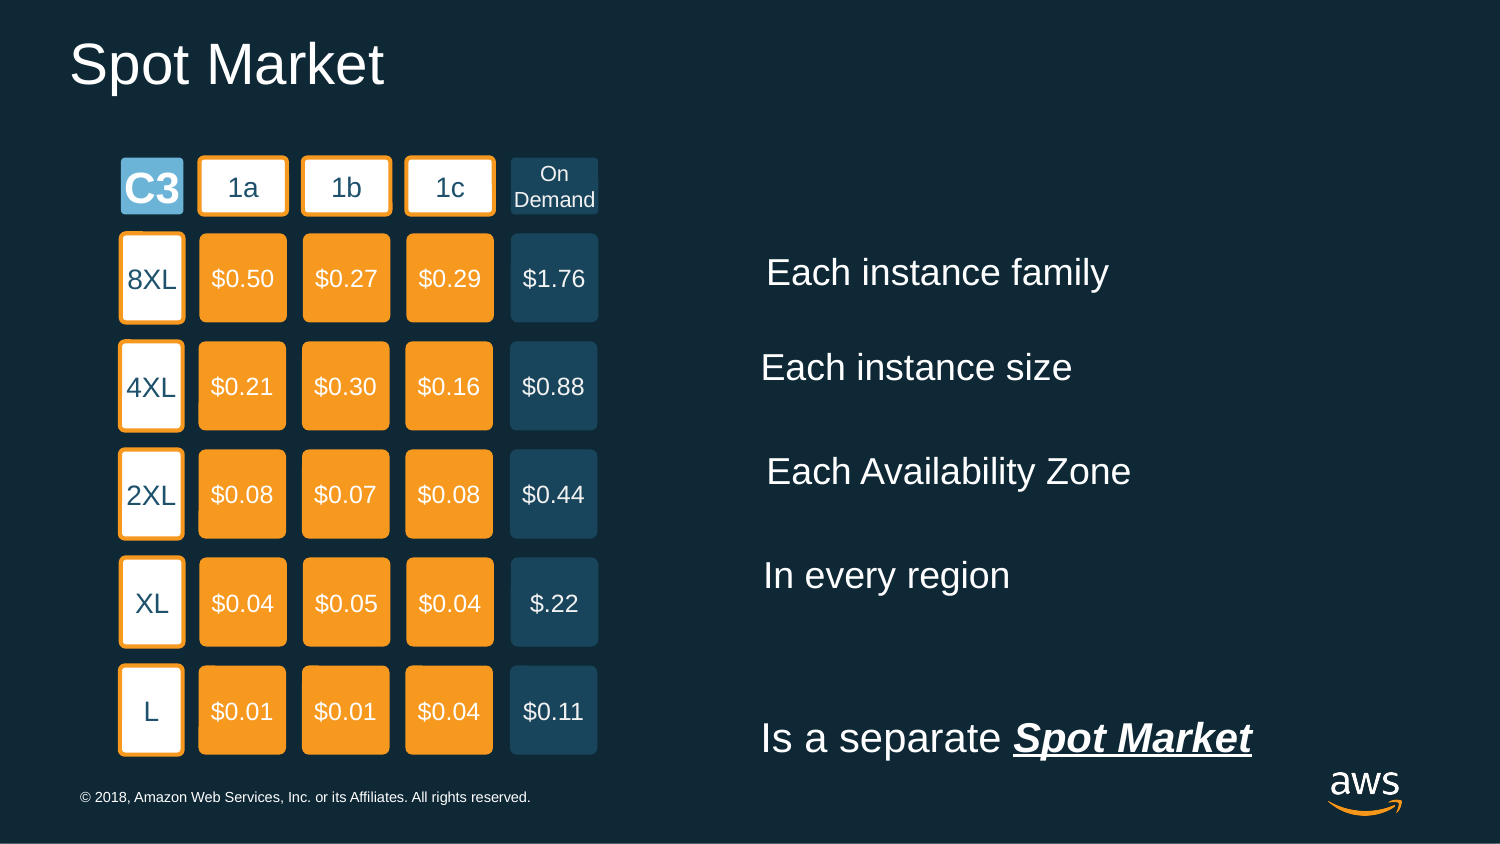

Spot Market
C3
1a
1b
1c
On
Demand
8XL
$0.50
$0.27
$0.29
$1.76
Each instance family
Each instance size
4XL
$0.21
$0.30
$0.16
$0.88
Each Availability Zone
2XL
$0.08
$0.07
$0.08
$0.44
In every region
XL
$0.04
$0.05
$0.04
$.22
L
$0.01
$0.01
$0.04
$0.11
Is a separate Spot Market